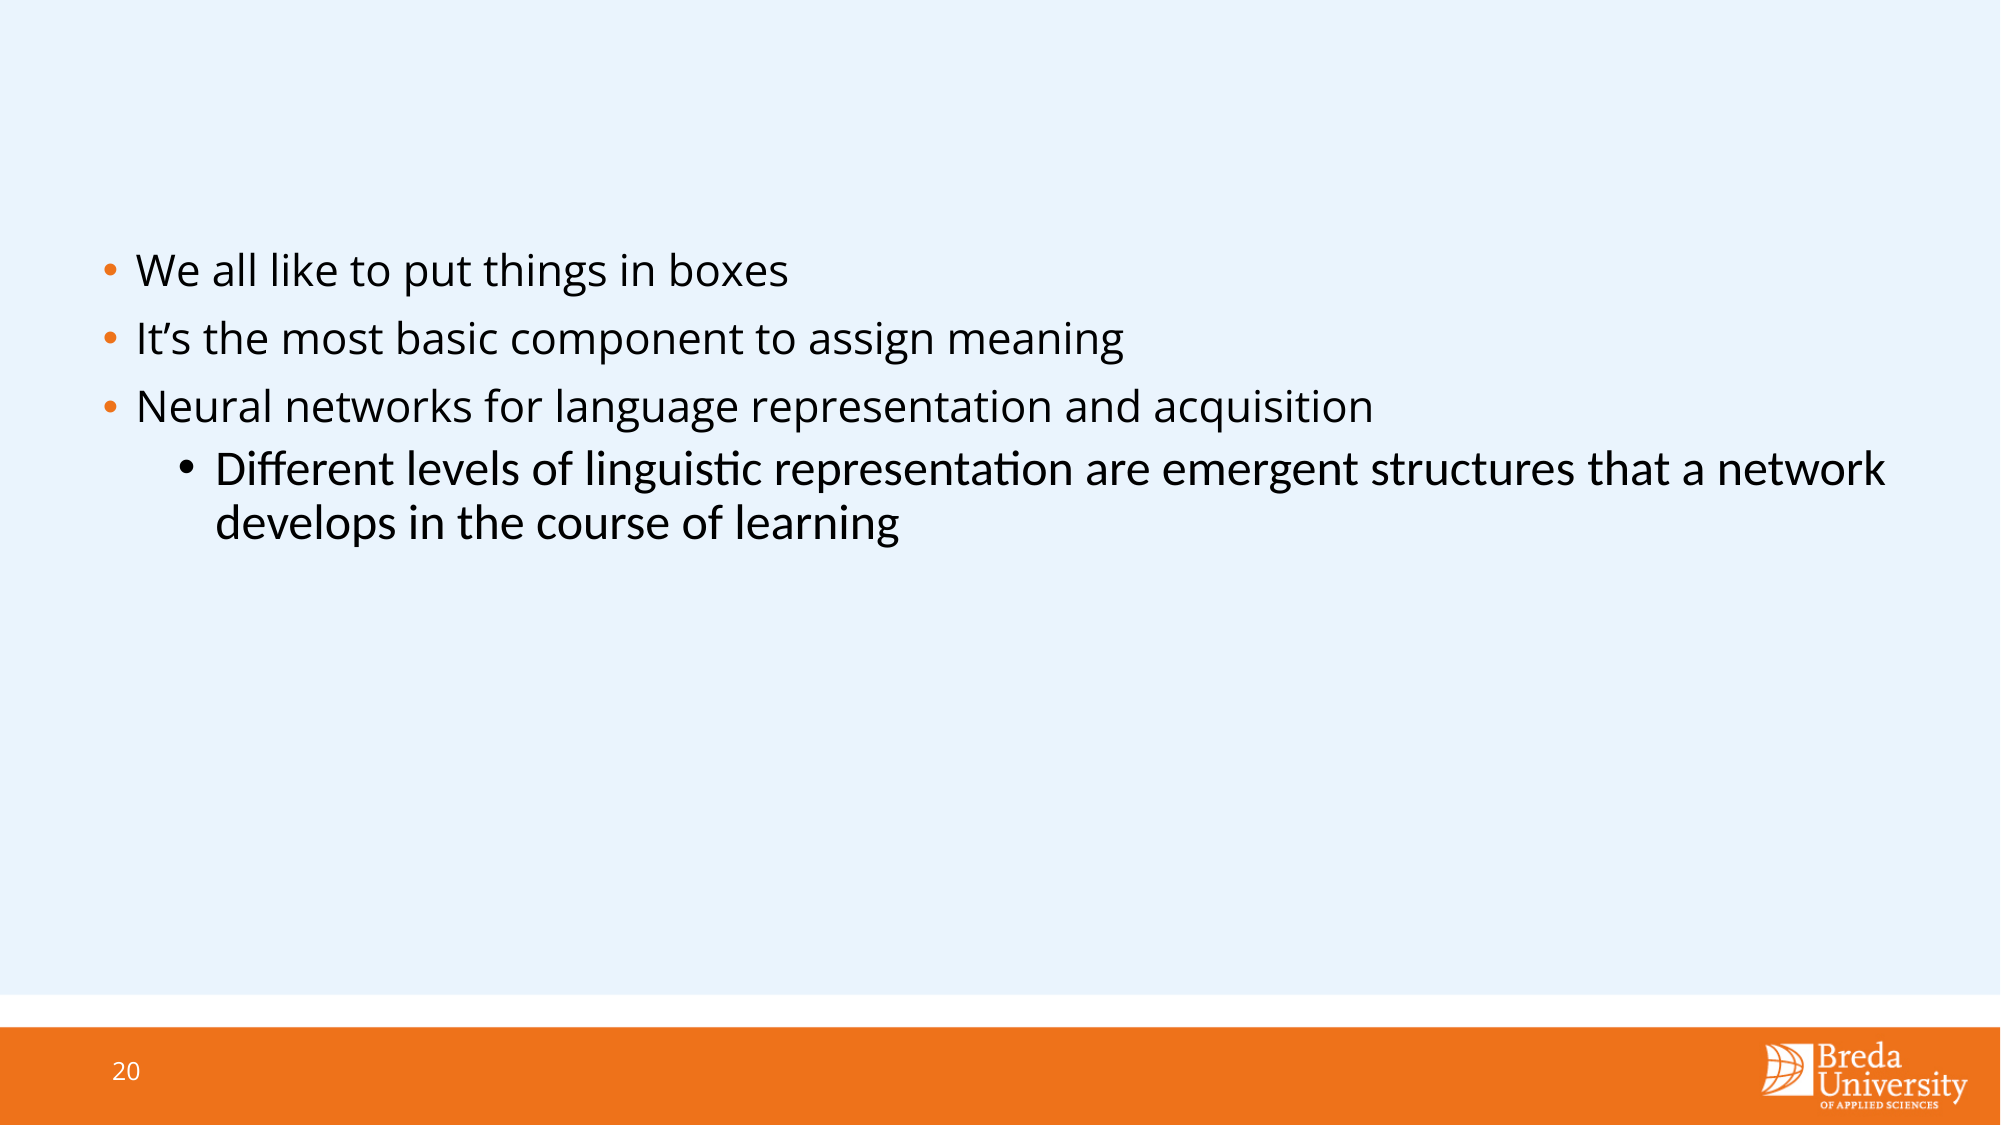

#
We all like to put things in boxes
It’s the most basic component to assign meaning
Neural networks for language representation and acquisition
Different levels of linguistic representation are emergent structures that a network develops in the course of learning
20